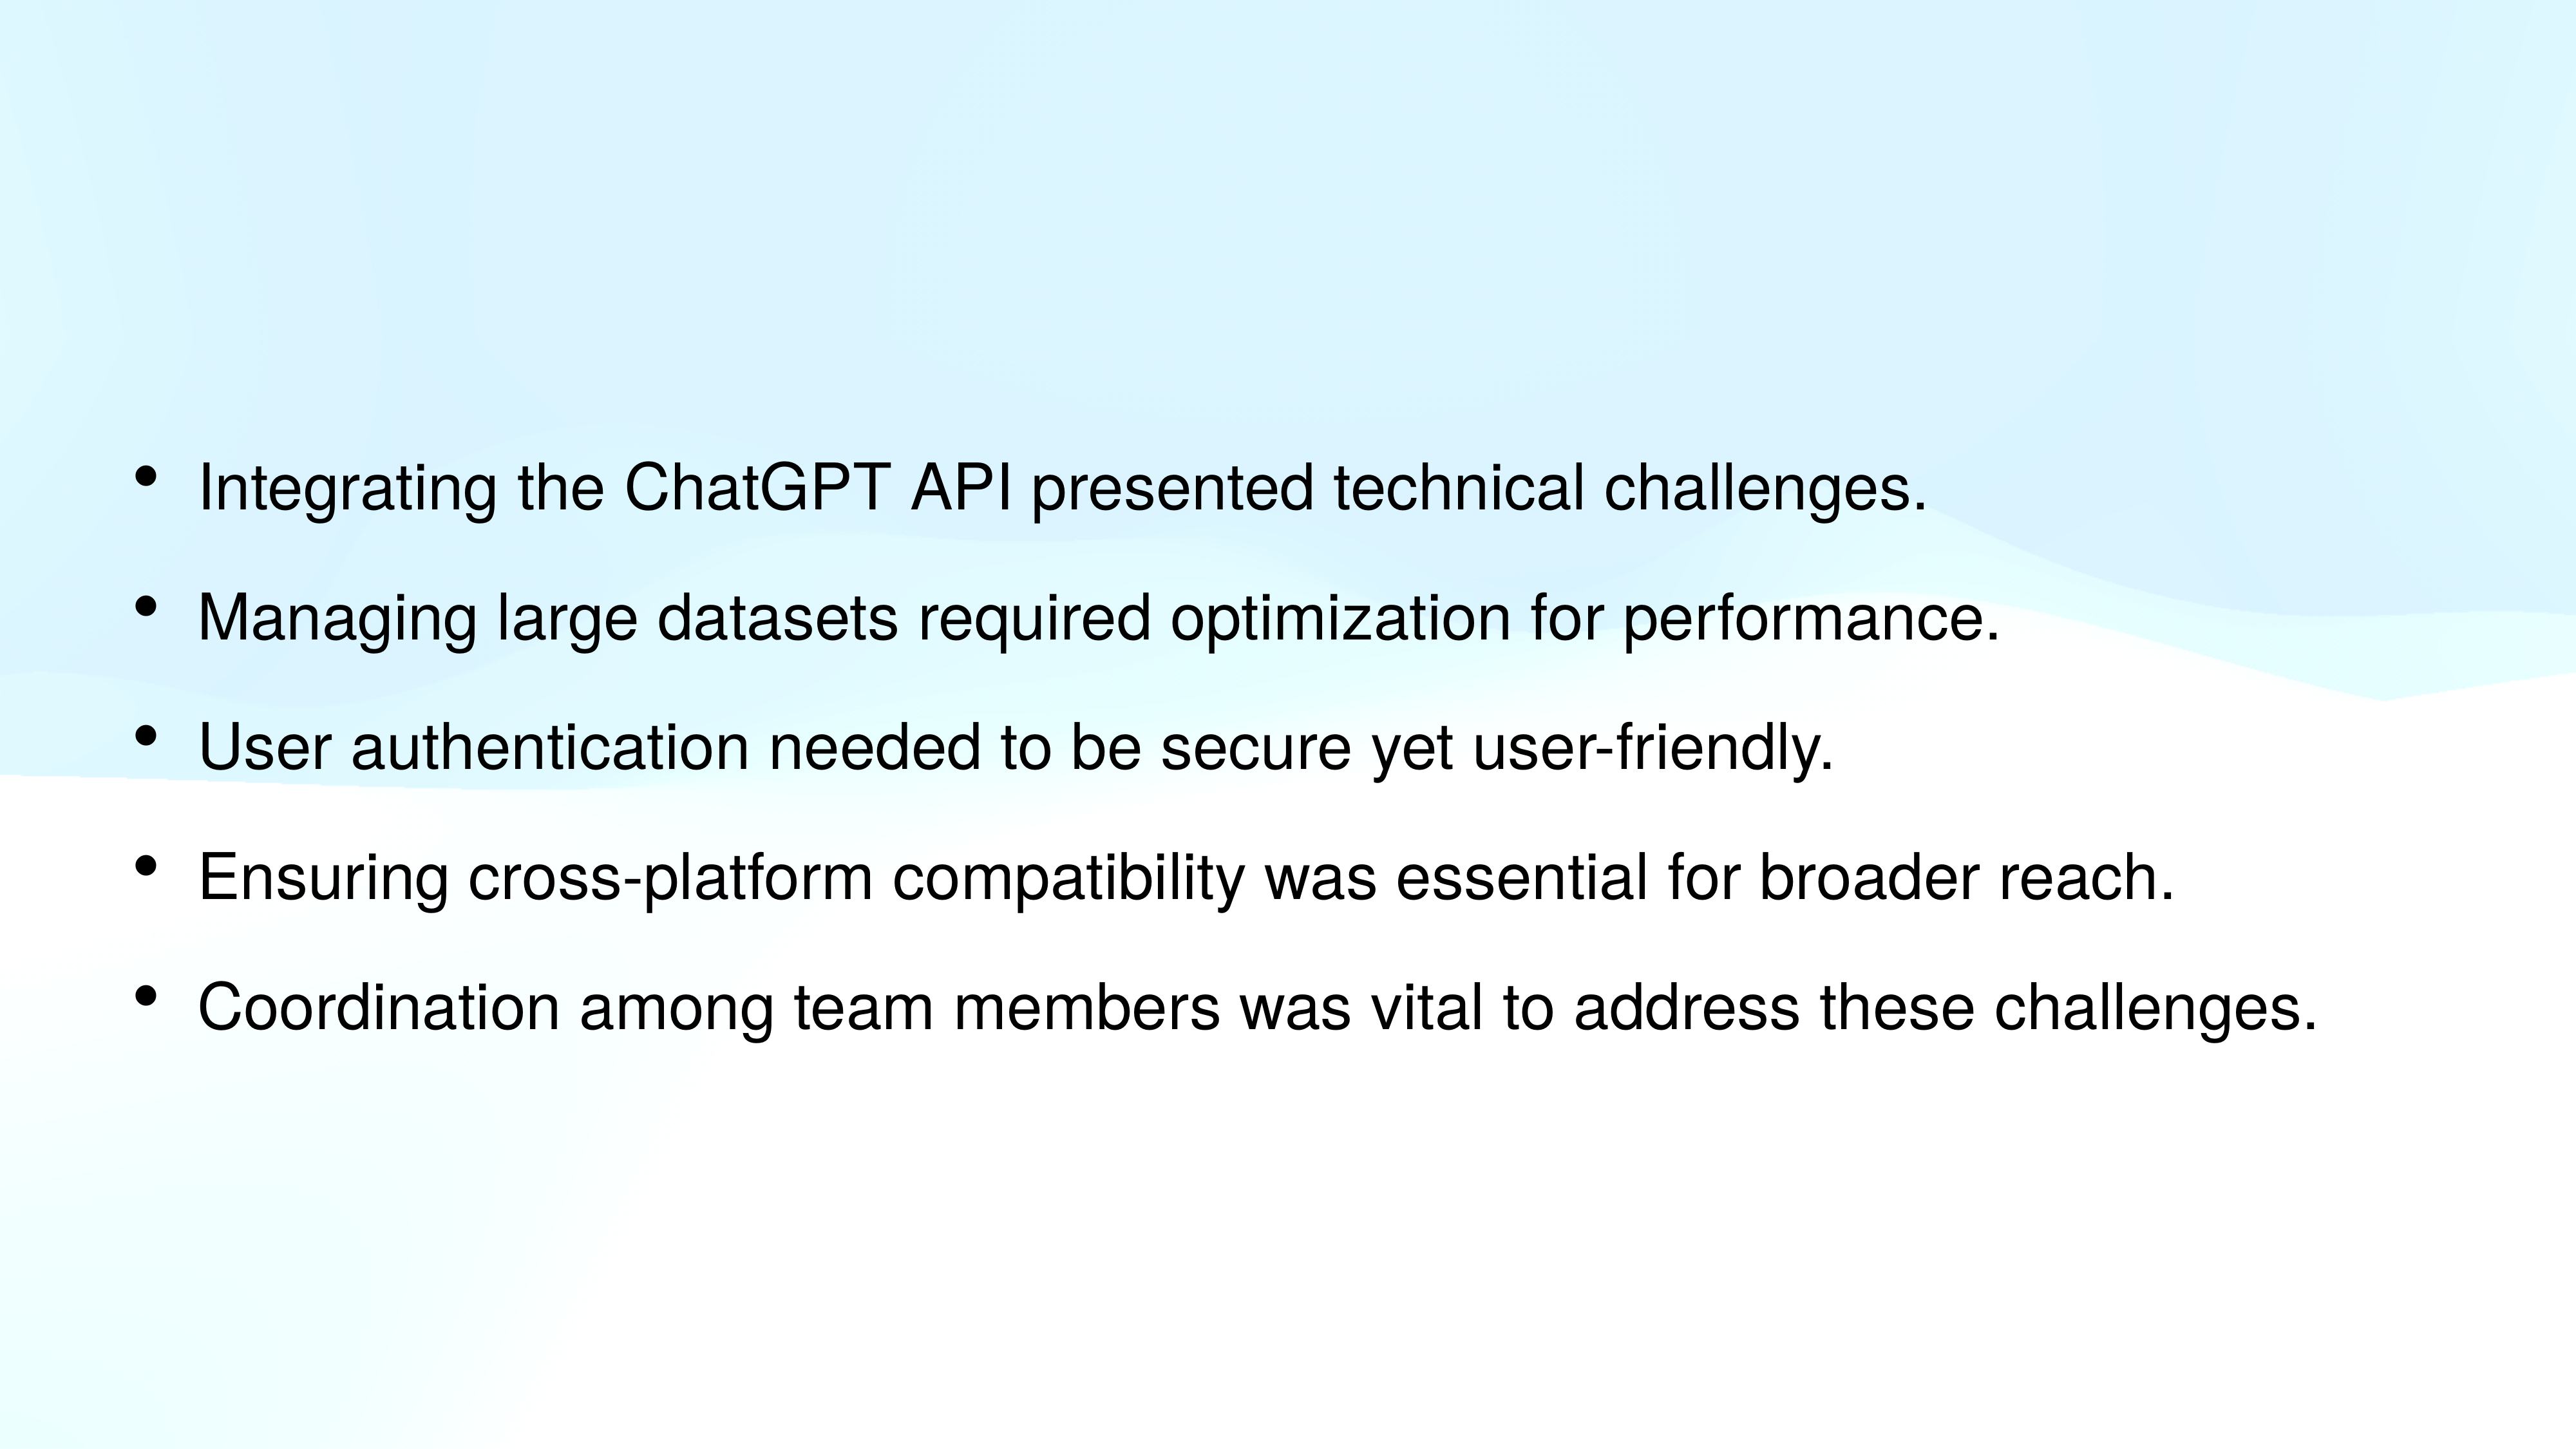

Integrating the ChatGPT API presented technical challenges.
Managing large datasets required optimization for performance.
User authentication needed to be secure yet user-friendly.
Ensuring cross-platform compatibility was essential for broader reach.
Coordination among team members was vital to address these challenges.